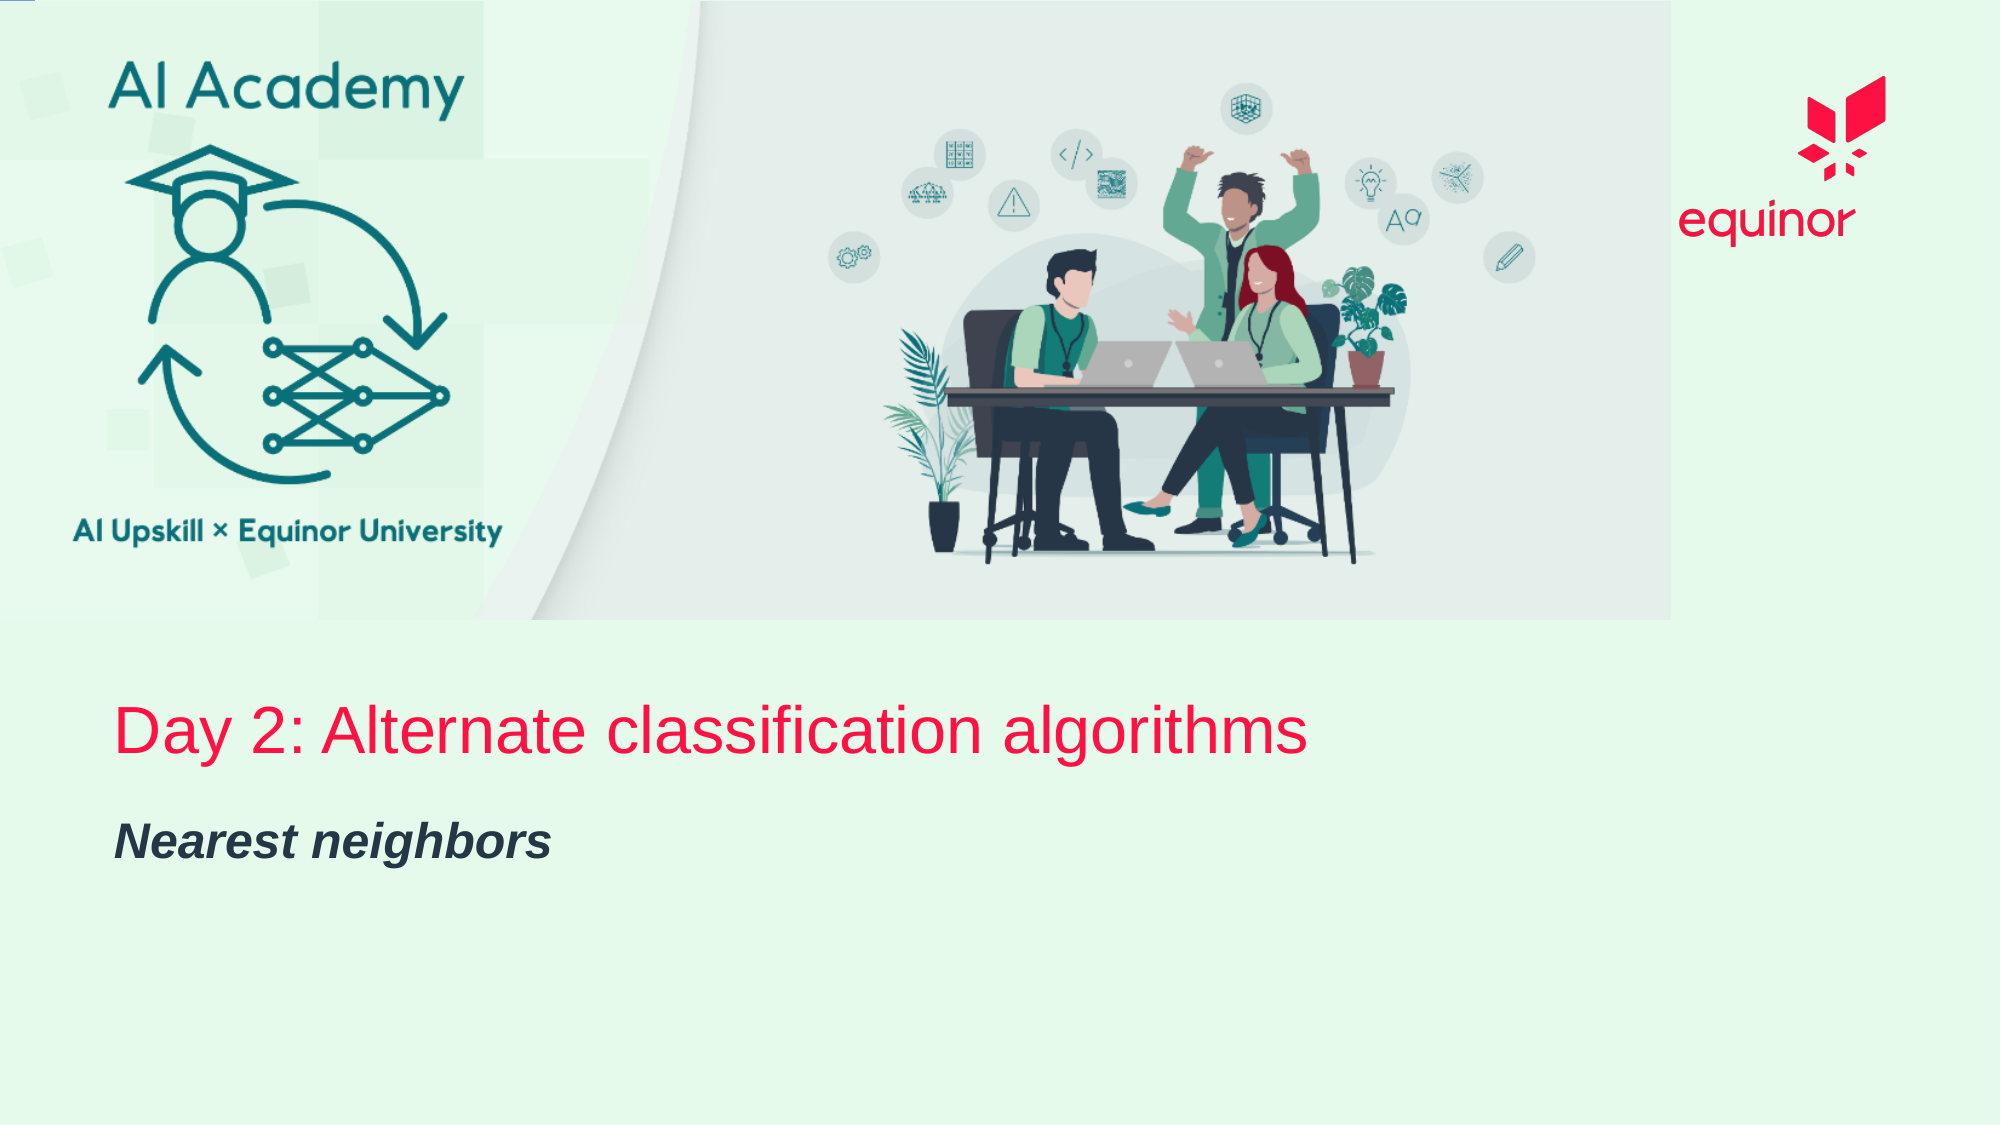

# Day 2: Alternate classification algorithms
Nearest neighbors